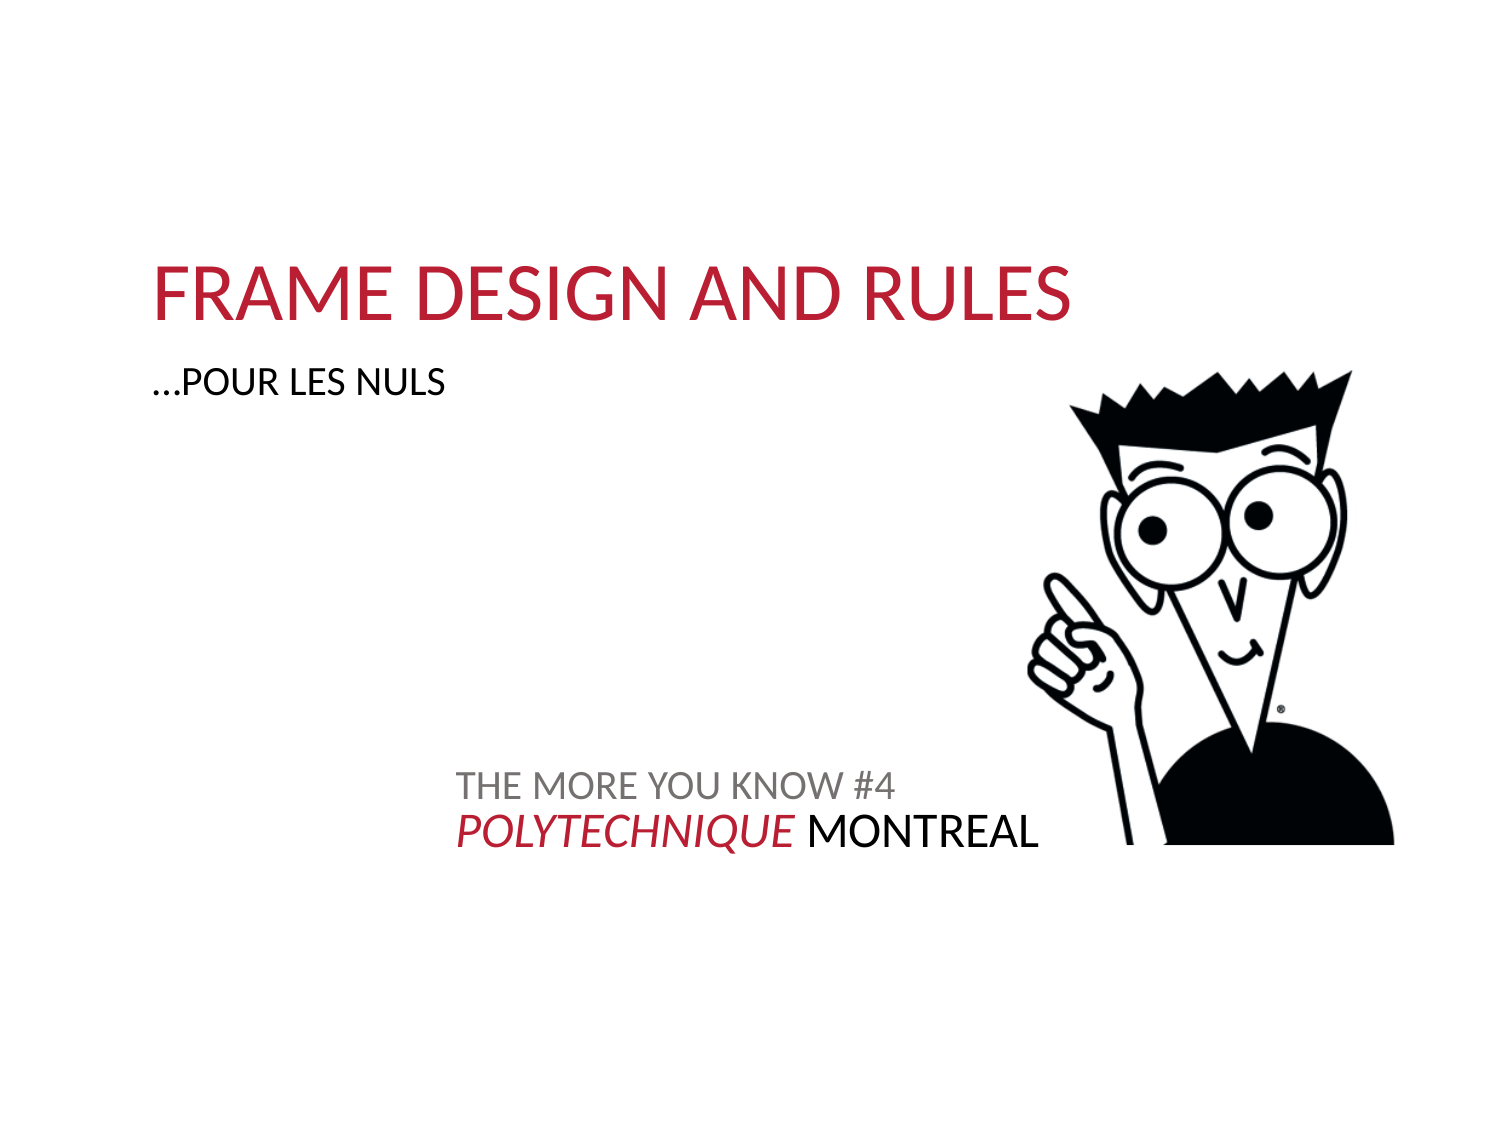

FRAME DESIGN AND RULES
…Pour les nuls
# The more you know #4